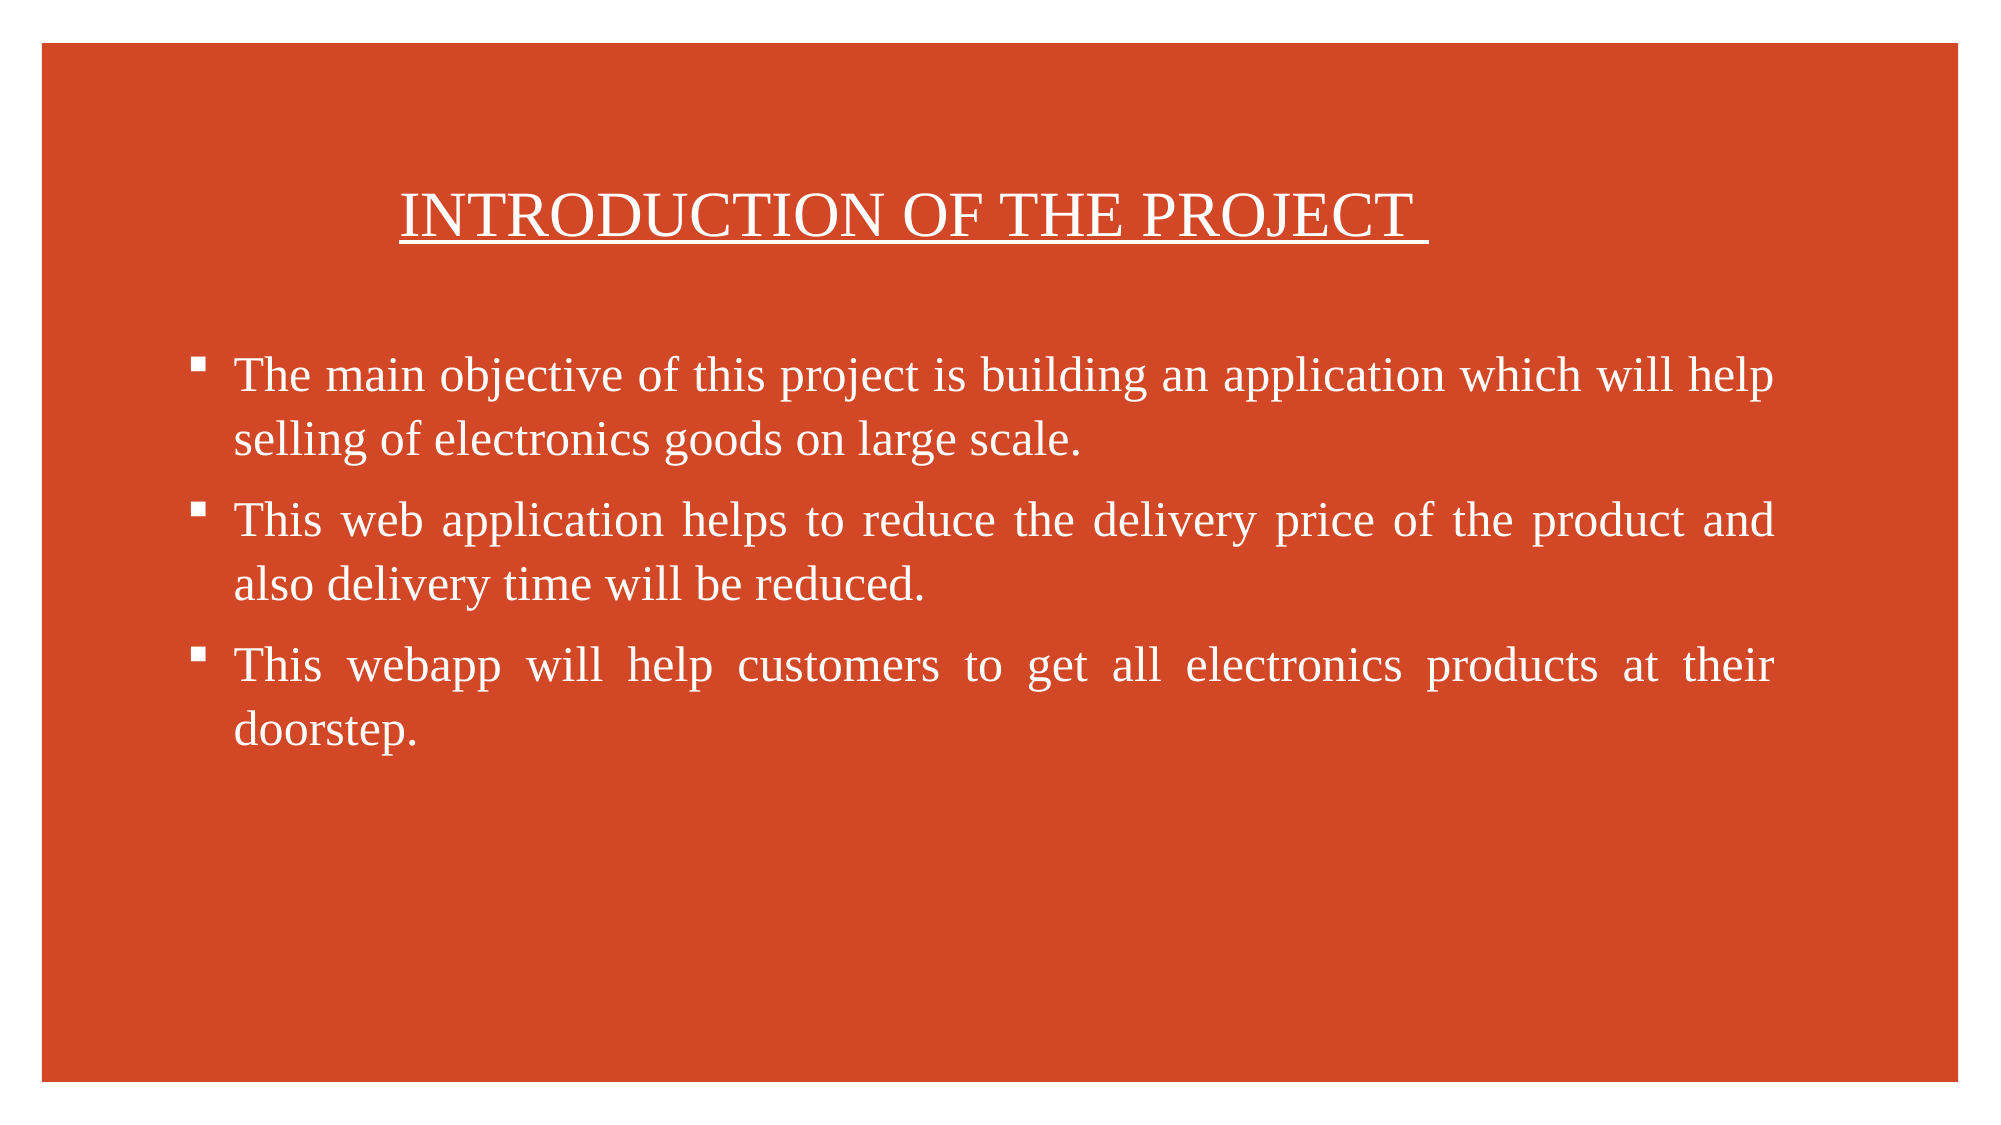

# INTRODUCTION OF THE PROJECT
The main objective of this project is building an application which will help selling of electronics goods on large scale.
This web application helps to reduce the delivery price of the product and also delivery time will be reduced.
This webapp will help customers to get all electronics products at their doorstep.